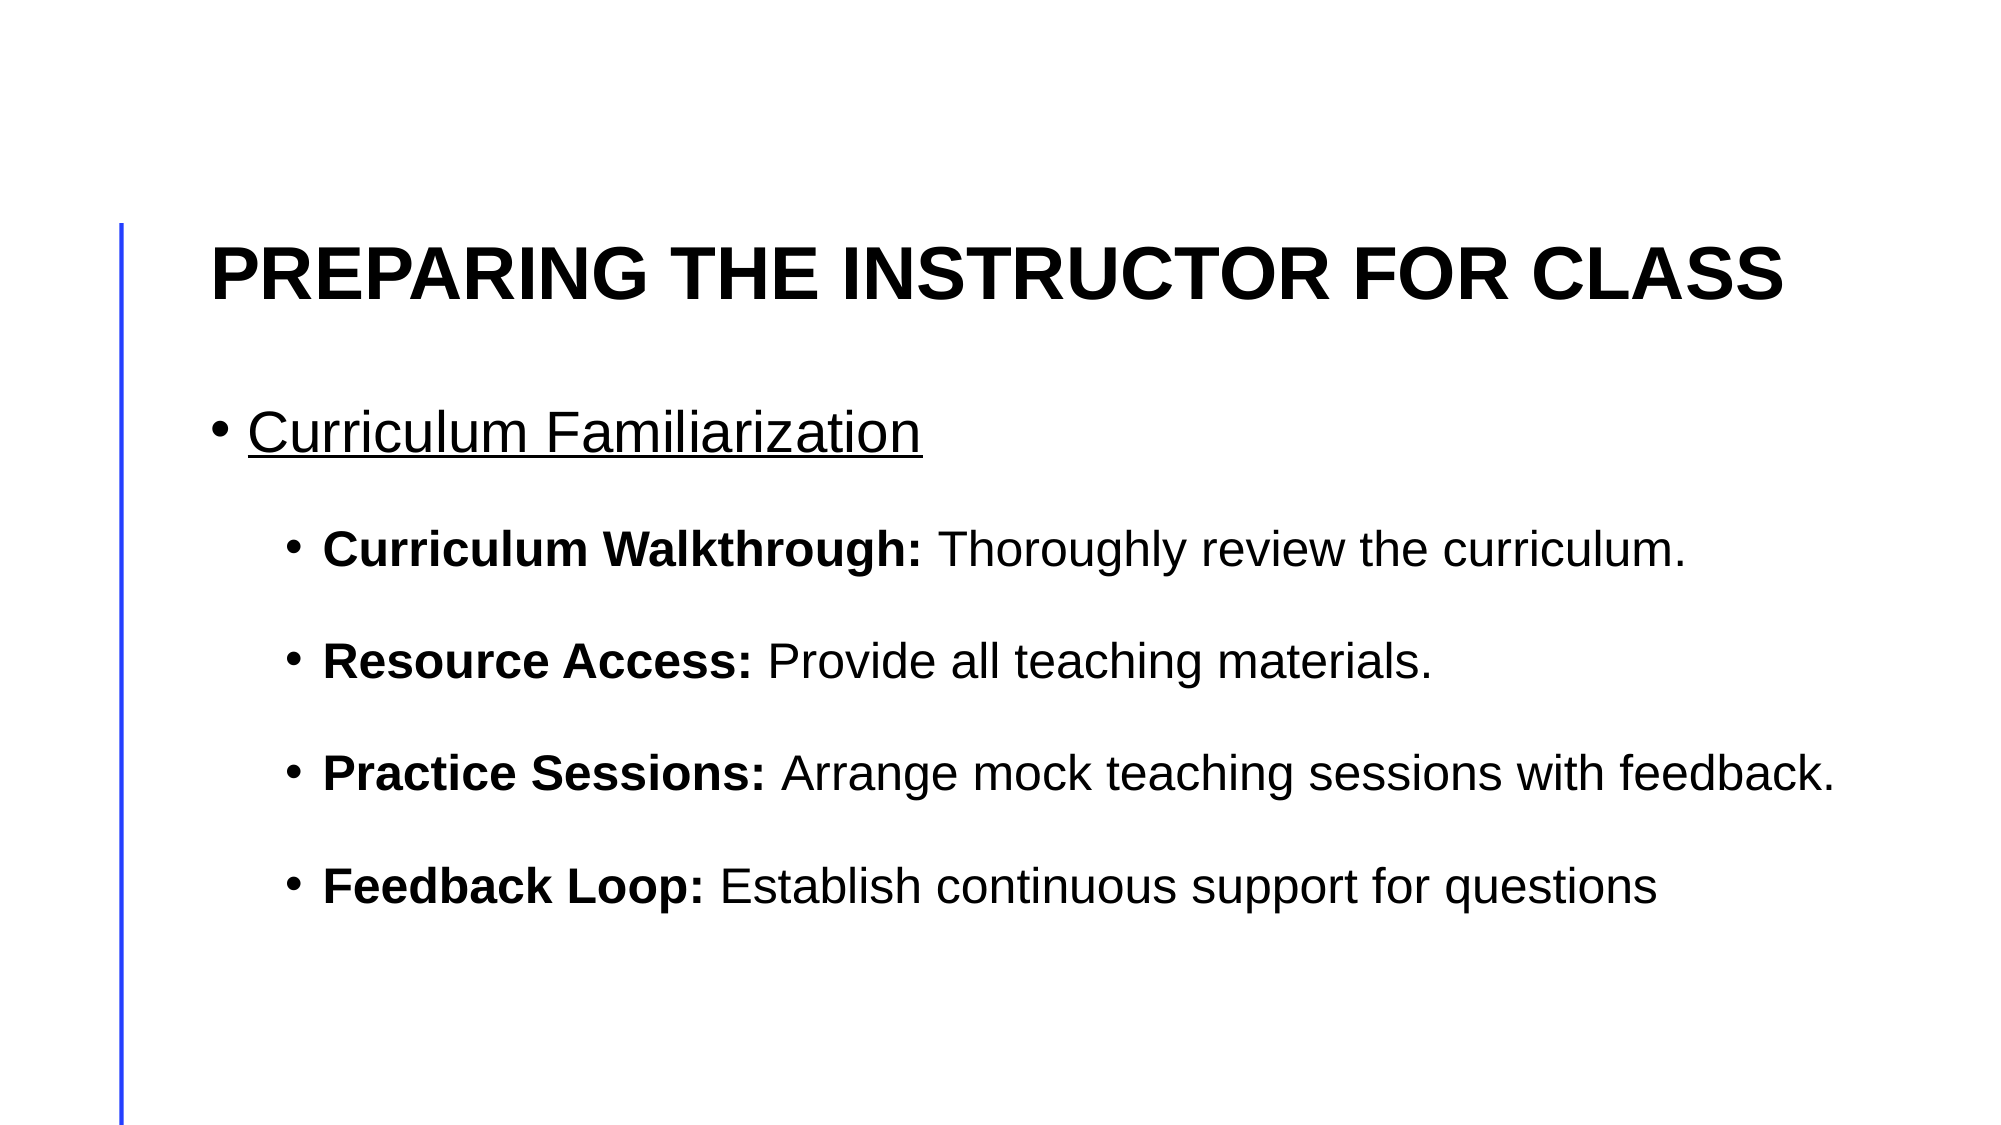

# Preparing the instructor for class
Curriculum Familiarization
Curriculum Walkthrough: Thoroughly review the curriculum.
Resource Access: Provide all teaching materials.
Practice Sessions: Arrange mock teaching sessions with feedback.
Feedback Loop: Establish continuous support for questions